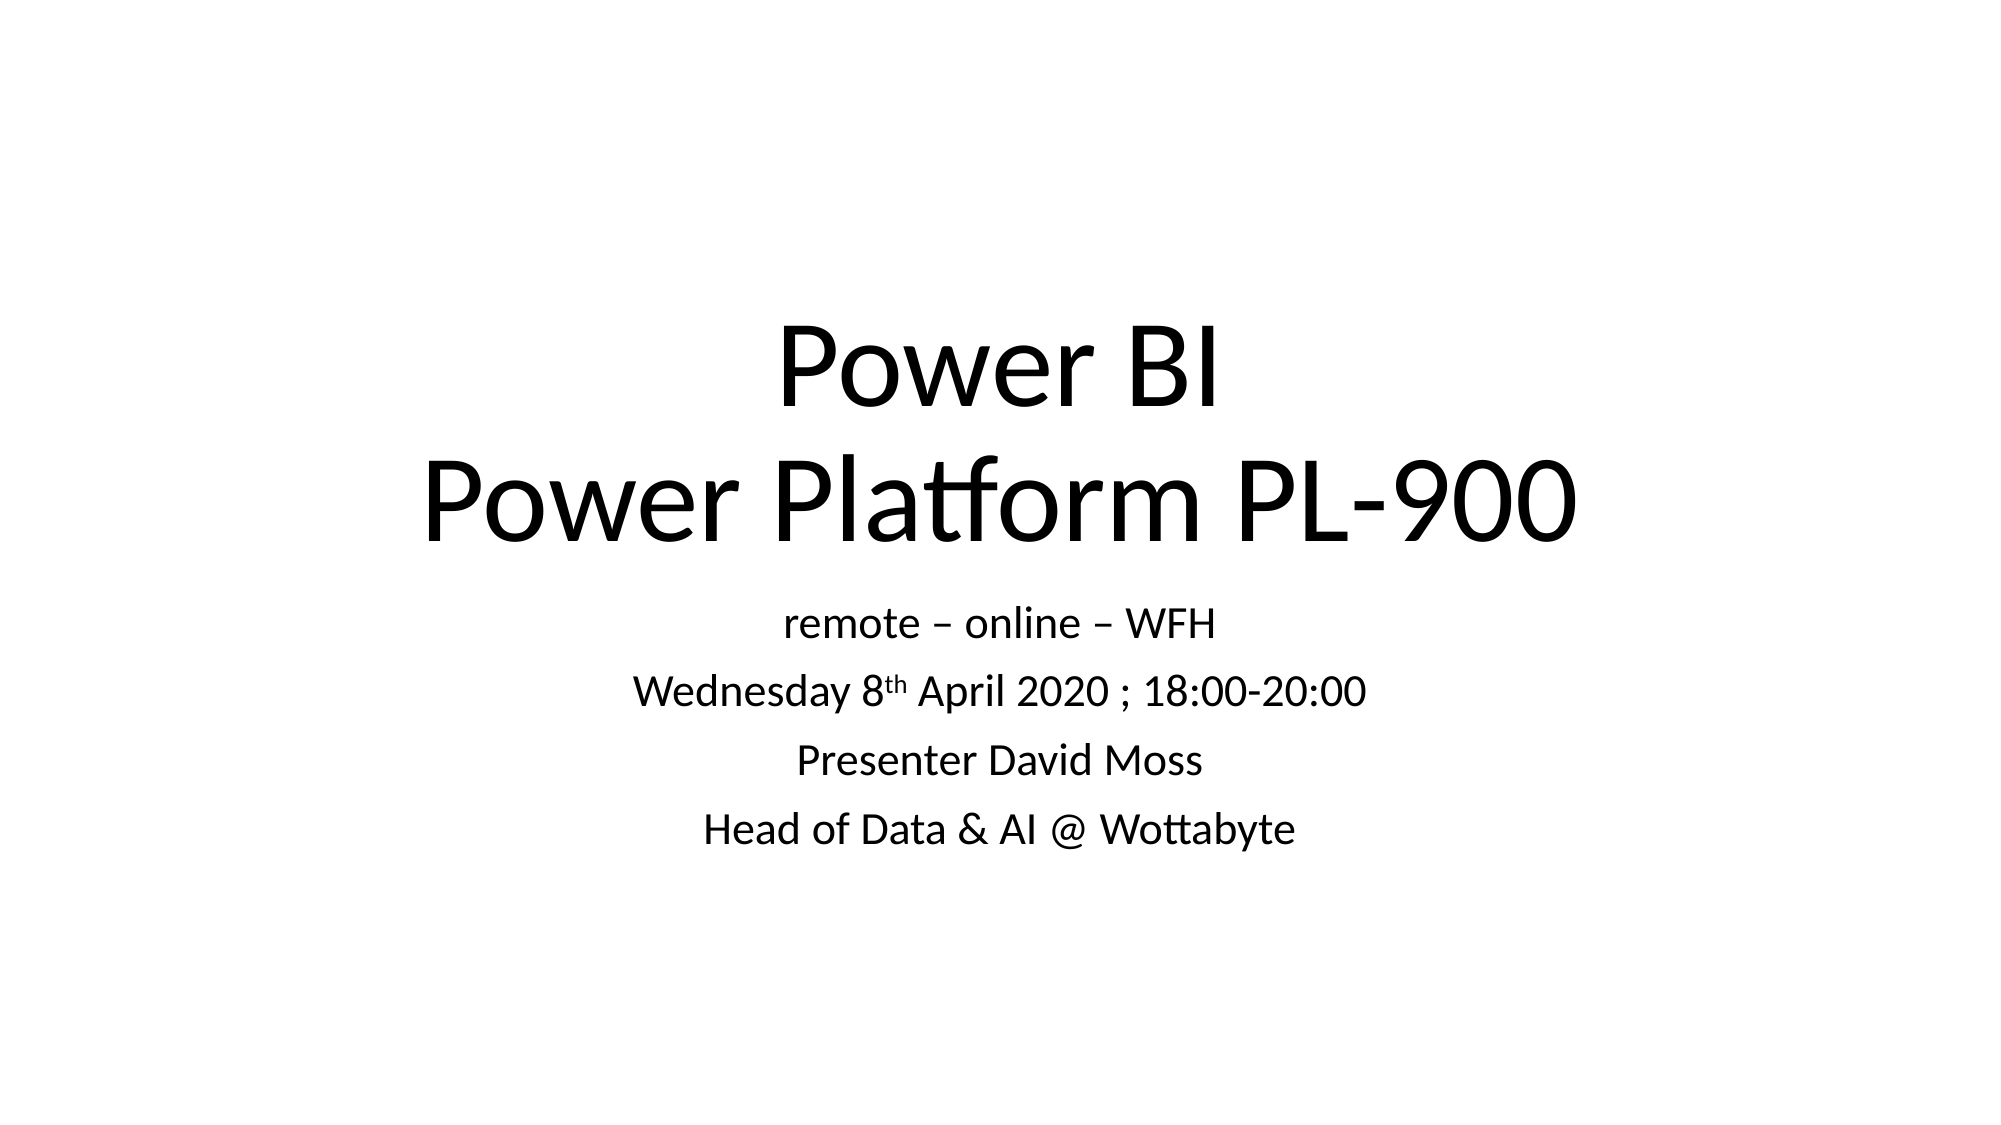

# Power BI Power Platform PL-900
remote – online – WFH
Wednesday 8th April 2020 ; 18:00-20:00
Presenter David Moss
Head of Data & AI @ Wottabyte